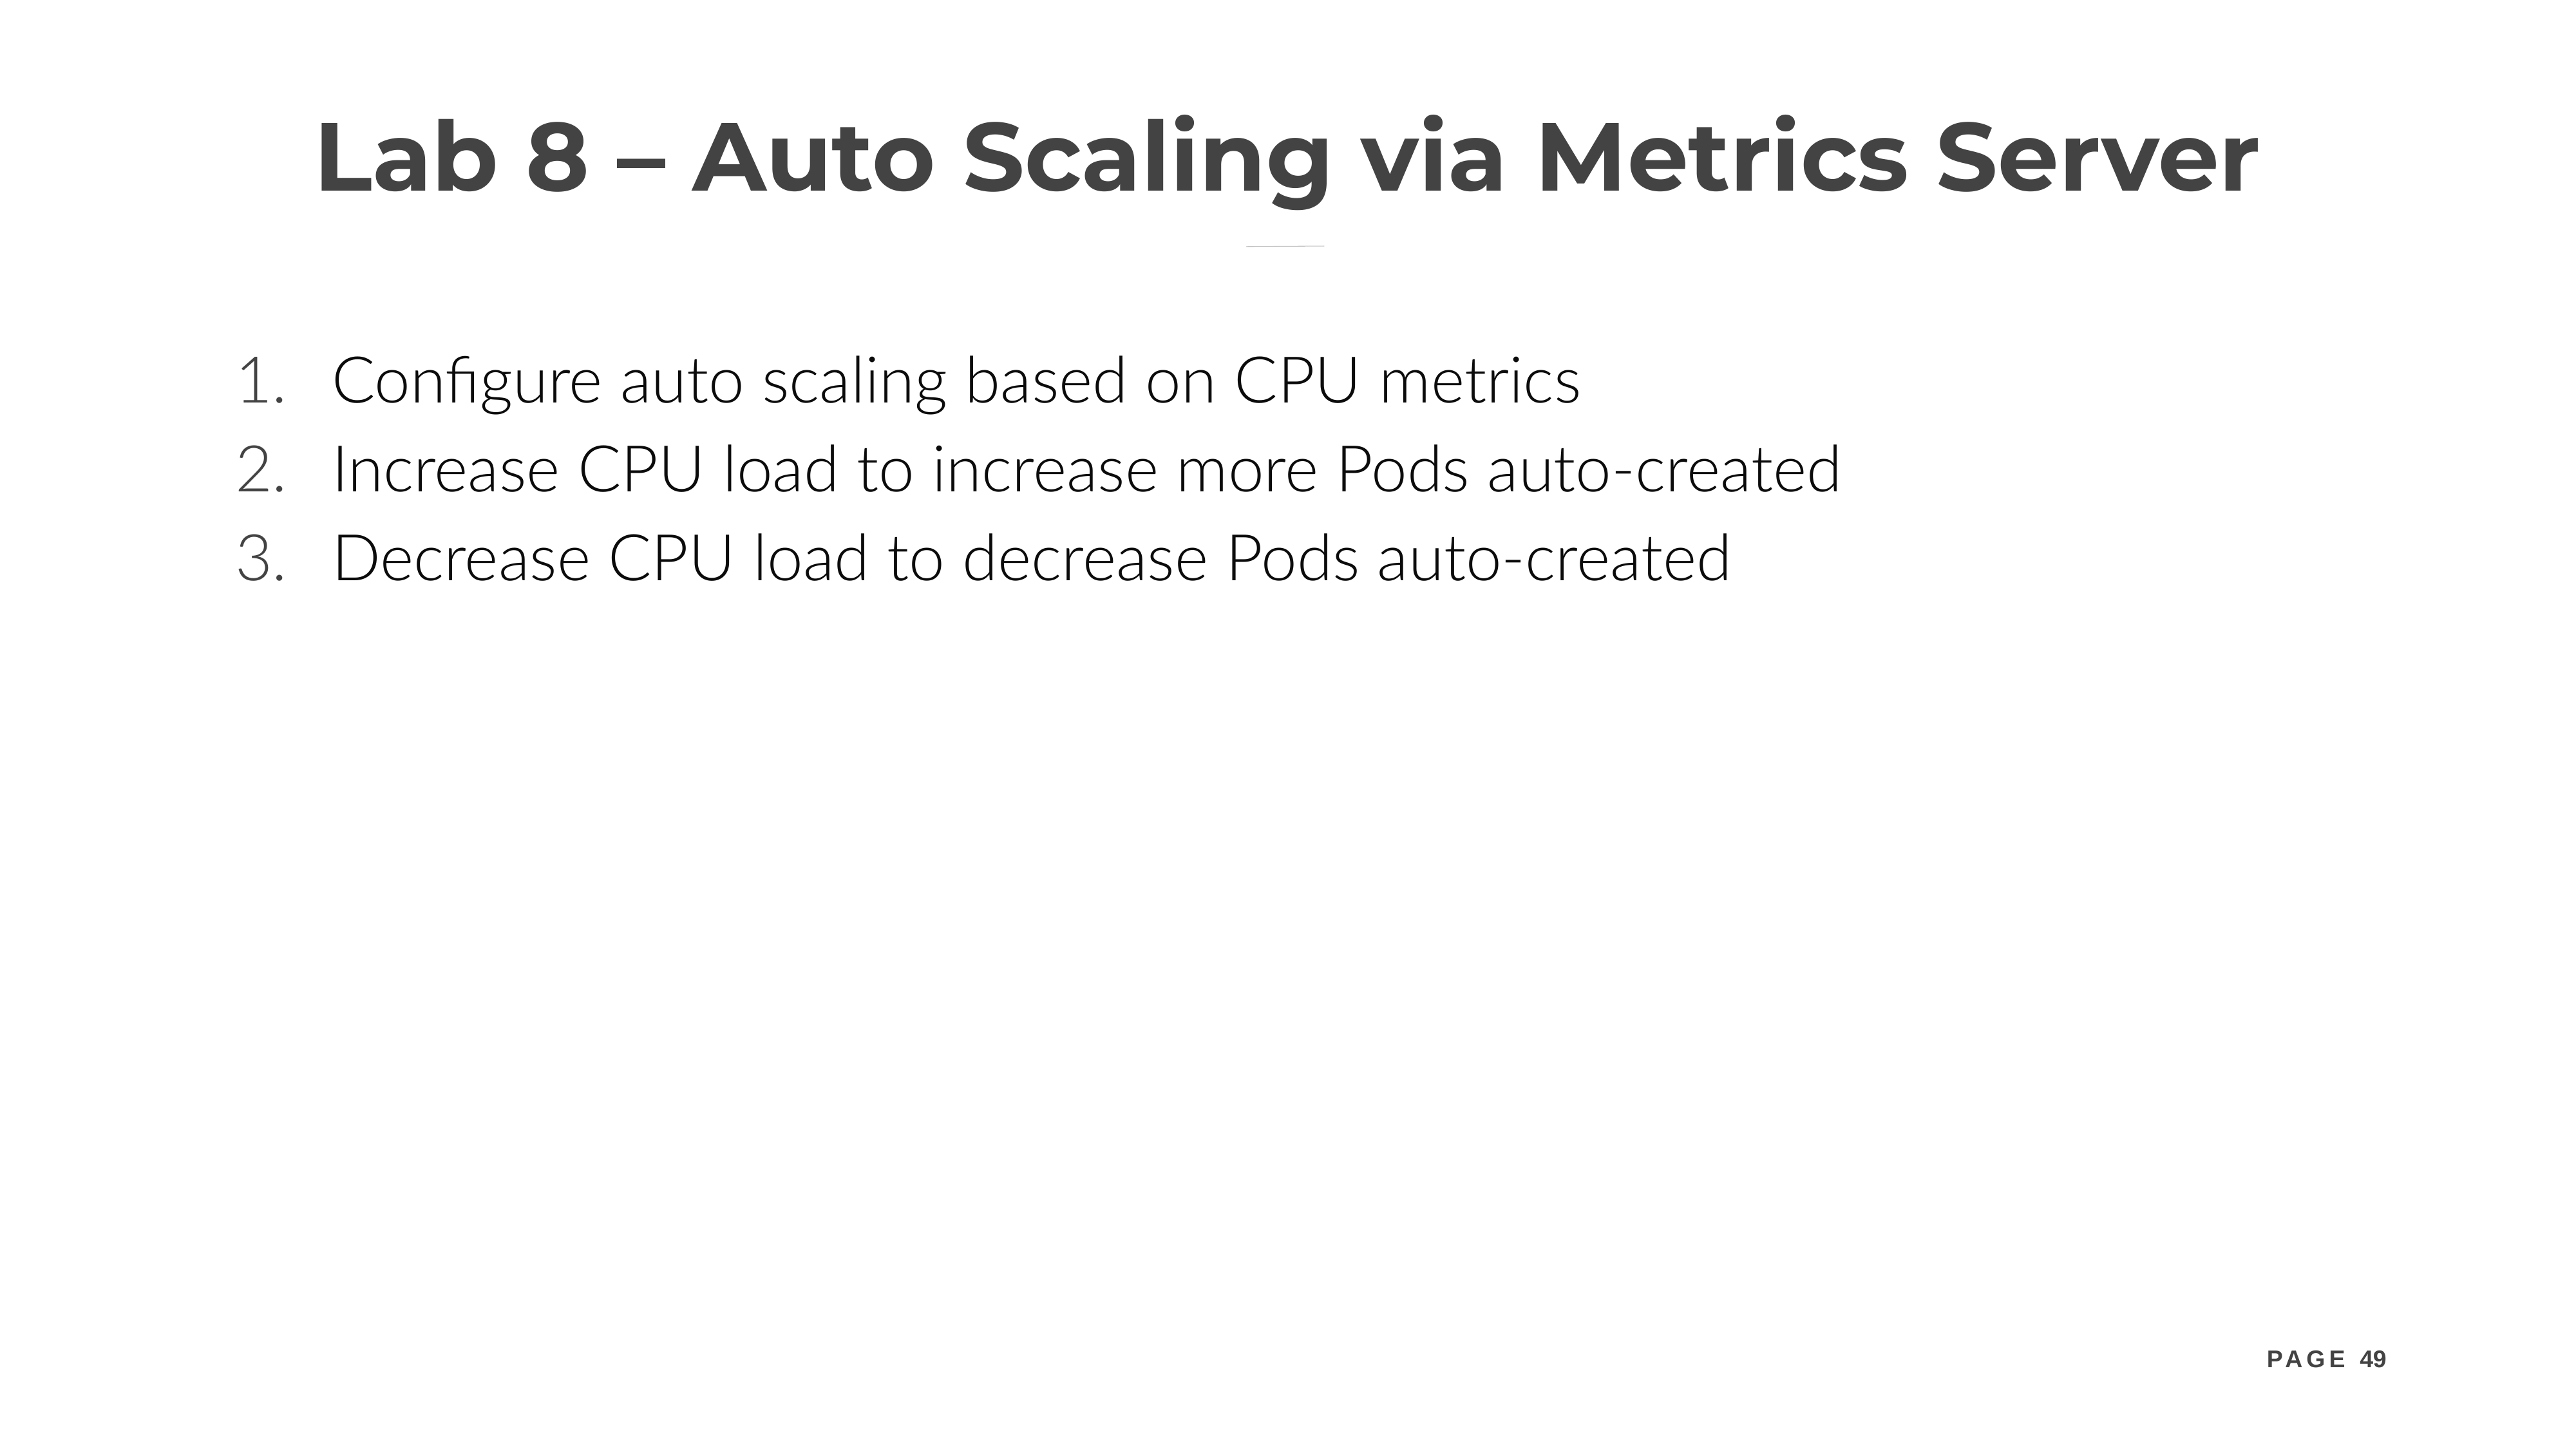

# Lab 8 – Auto Scaling via Metrics Server
Configure auto scaling based on CPU metrics
Increase CPU load to increase more Pods auto-created
Decrease CPU load to decrease Pods auto-created